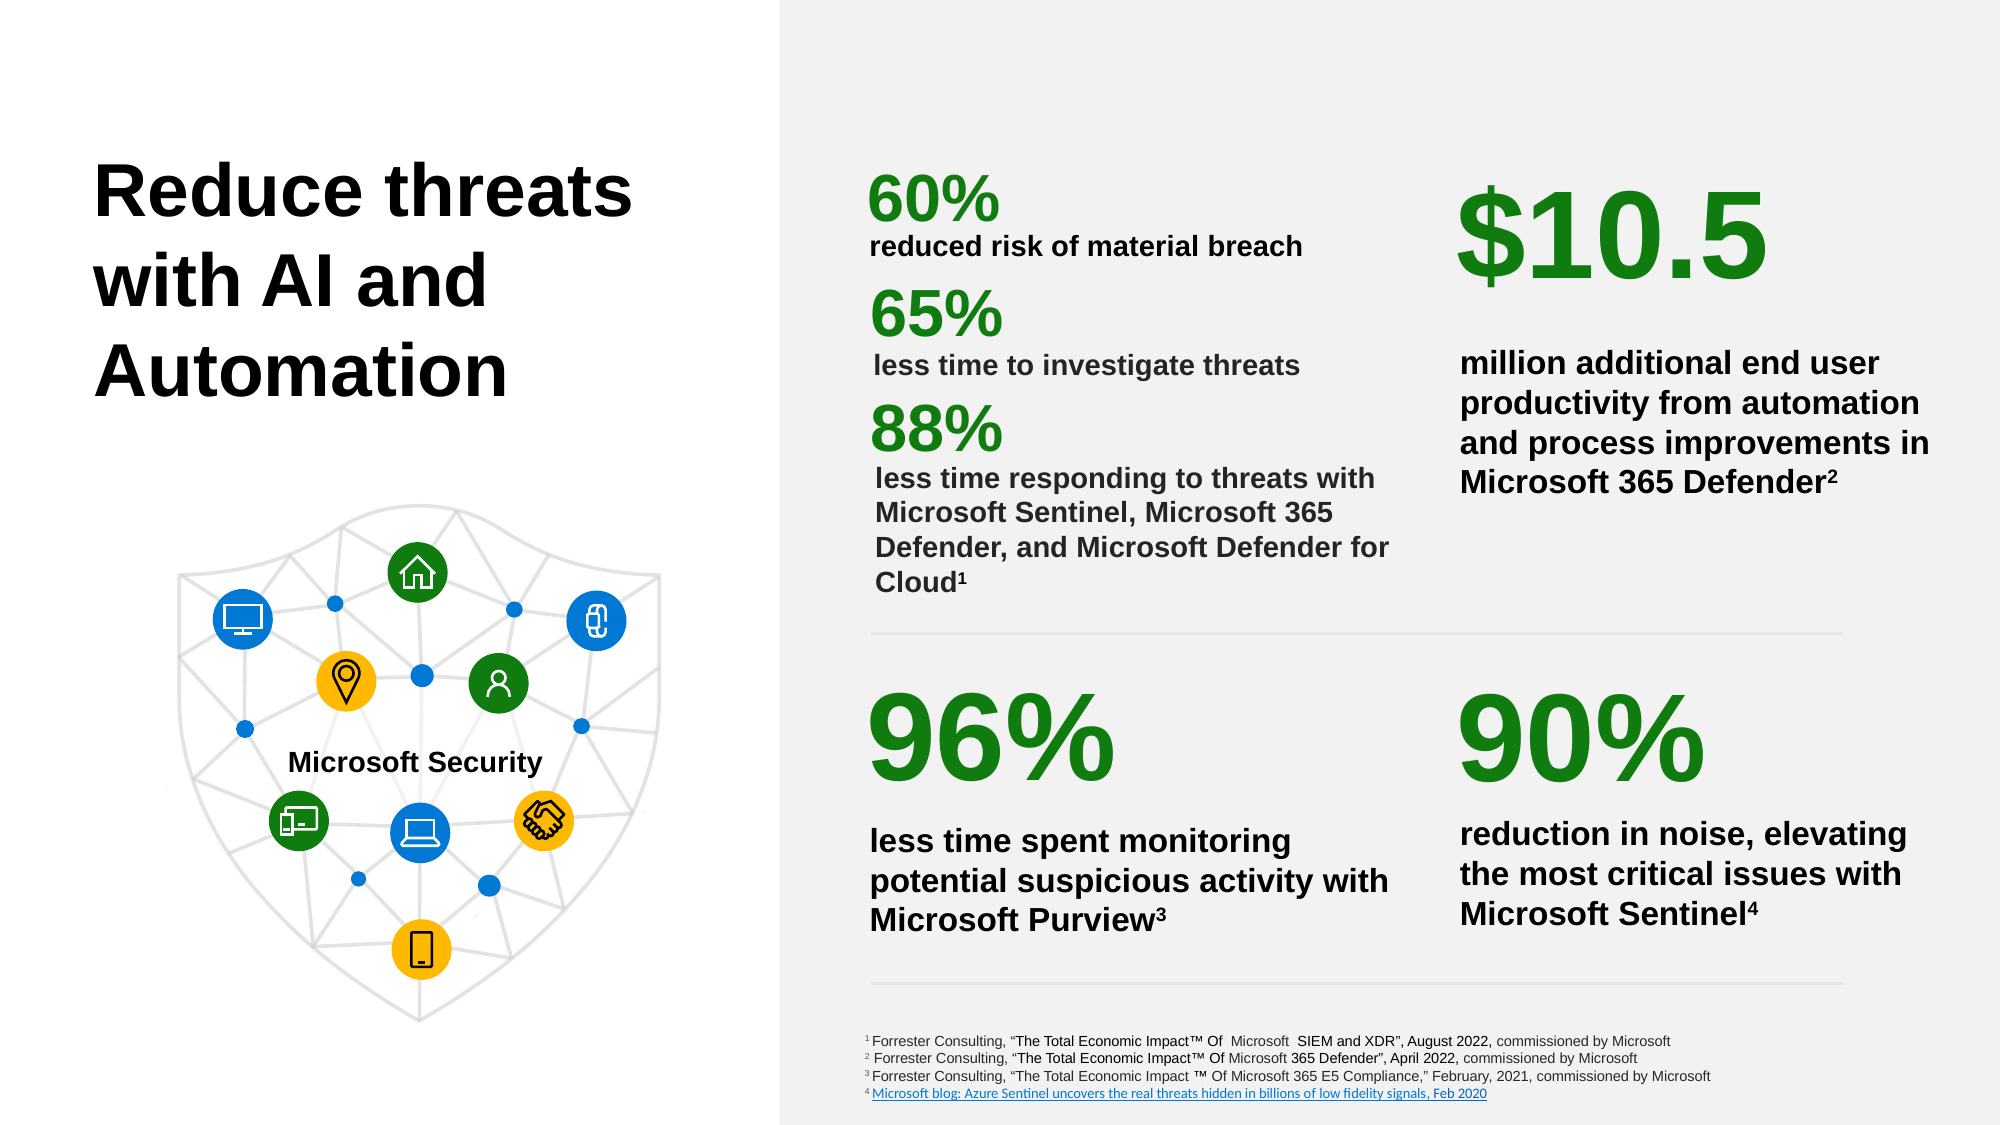

Reduce threats with AI and Automation
60%
$10.5
reduced risk of material breach
65%
 less time to investigate threats
million additional end user productivity from automation and process improvements in
Microsoft 365 Defender2
88%
less time responding to threats with Microsoft Sentinel, Microsoft 365 Defender, and Microsoft Defender for Cloud1

Microsoft Security

96%
90%
reduction in noise, elevating the most critical issues with
Microsoft Sentinel4
less time spent monitoring potential suspicious activity with Microsoft Purview3
1 Forrester Consulting, “The Total Economic Impact™ Of  Microsoft  SIEM and XDR”, August 2022, commissioned by Microsoft
2 Forrester Consulting, “The Total Economic Impact™ Of Microsoft 365 Defender”, April 2022, commissioned by Microsoft
3 Forrester Consulting, “The Total Economic Impact ™ Of Microsoft 365 E5 Compliance,” February, 2021, commissioned by Microsoft
4 Microsoft blog: Azure Sentinel uncovers the real threats hidden in billions of low fidelity signals, Feb 2020